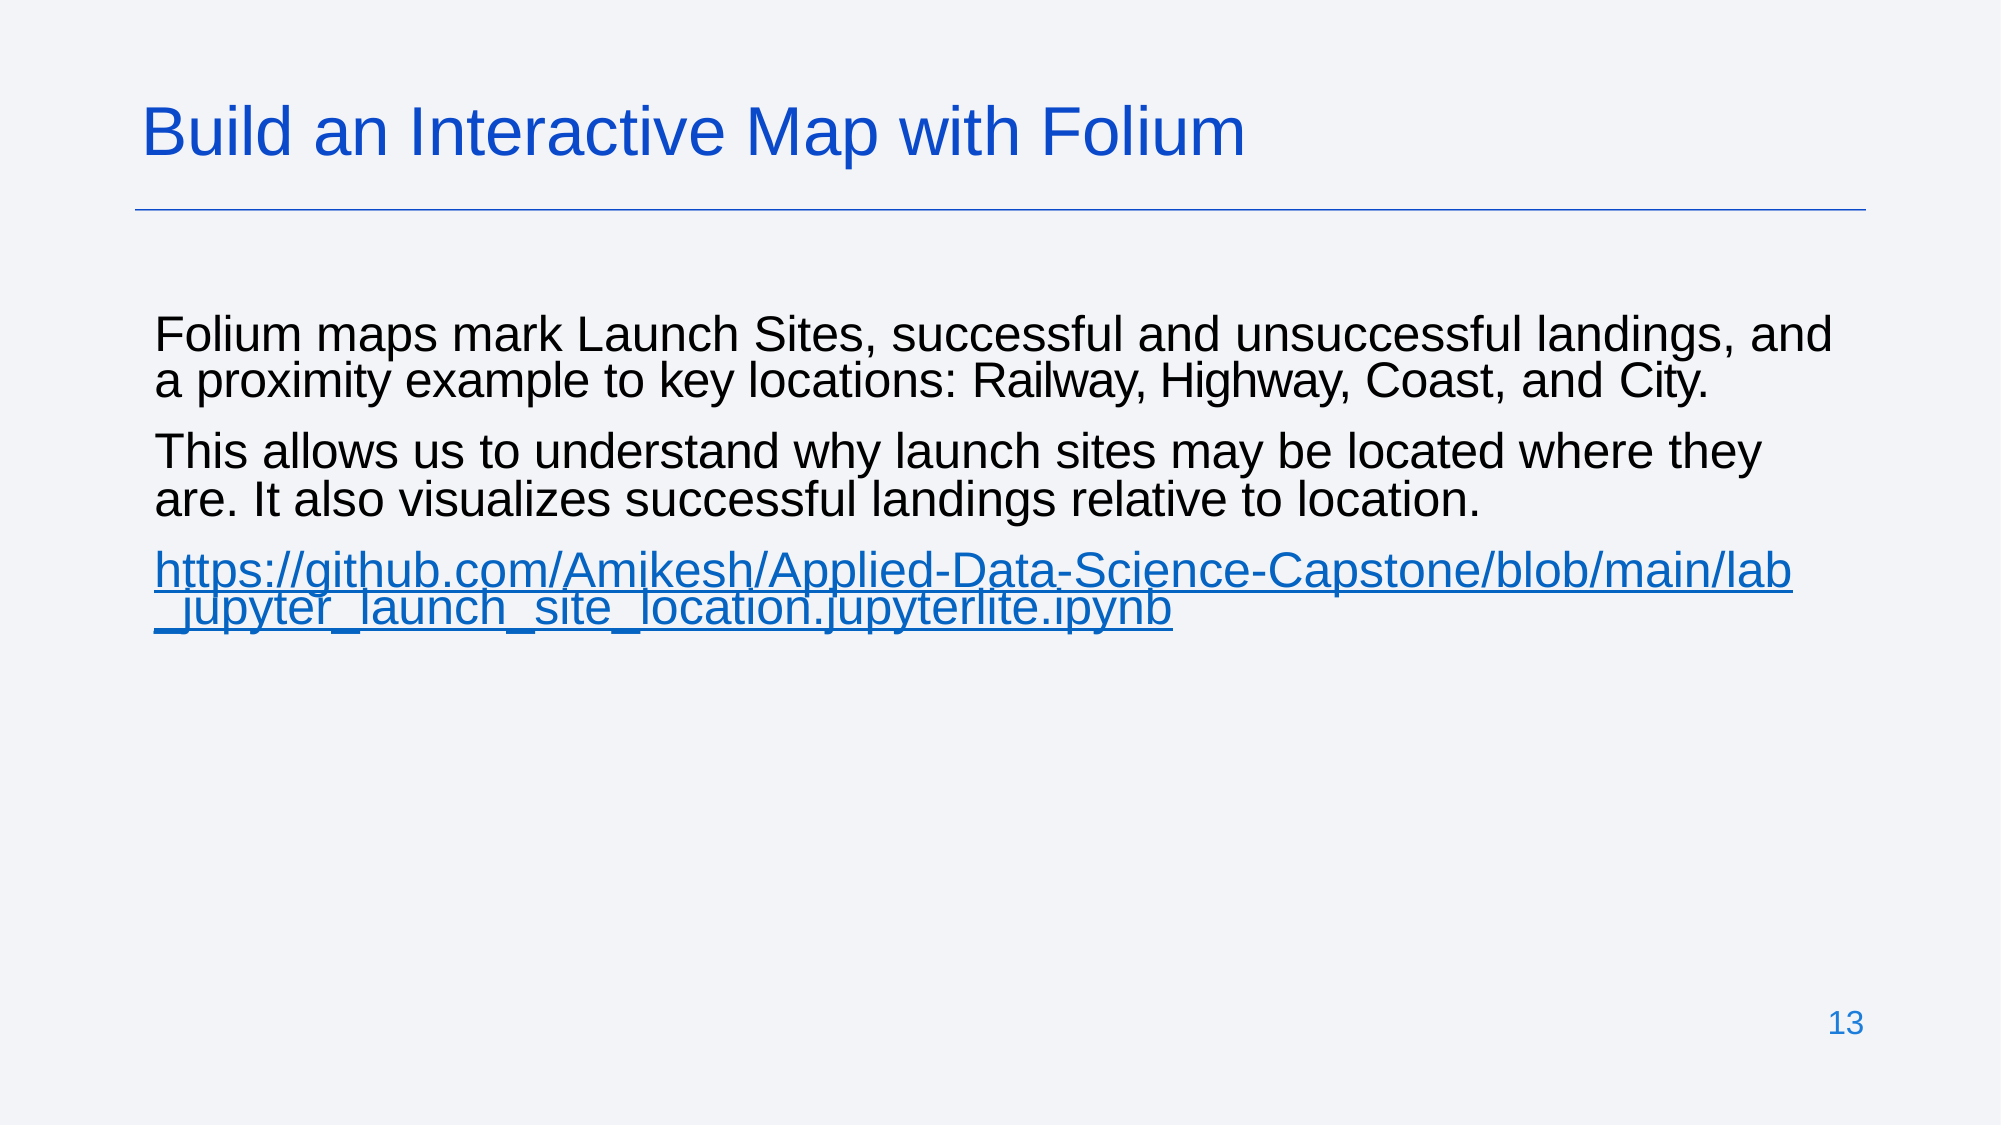

Build an Interactive Map with Folium
Folium maps mark Launch Sites, successful and unsuccessful landings, and a proximity example to key locations: Railway, Highway, Coast, and City.
This allows us to understand why launch sites may be located where they are. It also visualizes successful landings relative to location.
https://github.com/Amikesh/Applied-Data-Science-Capstone/blob/main/lab_jupyter_launch_site_location.jupyterlite.ipynb

13